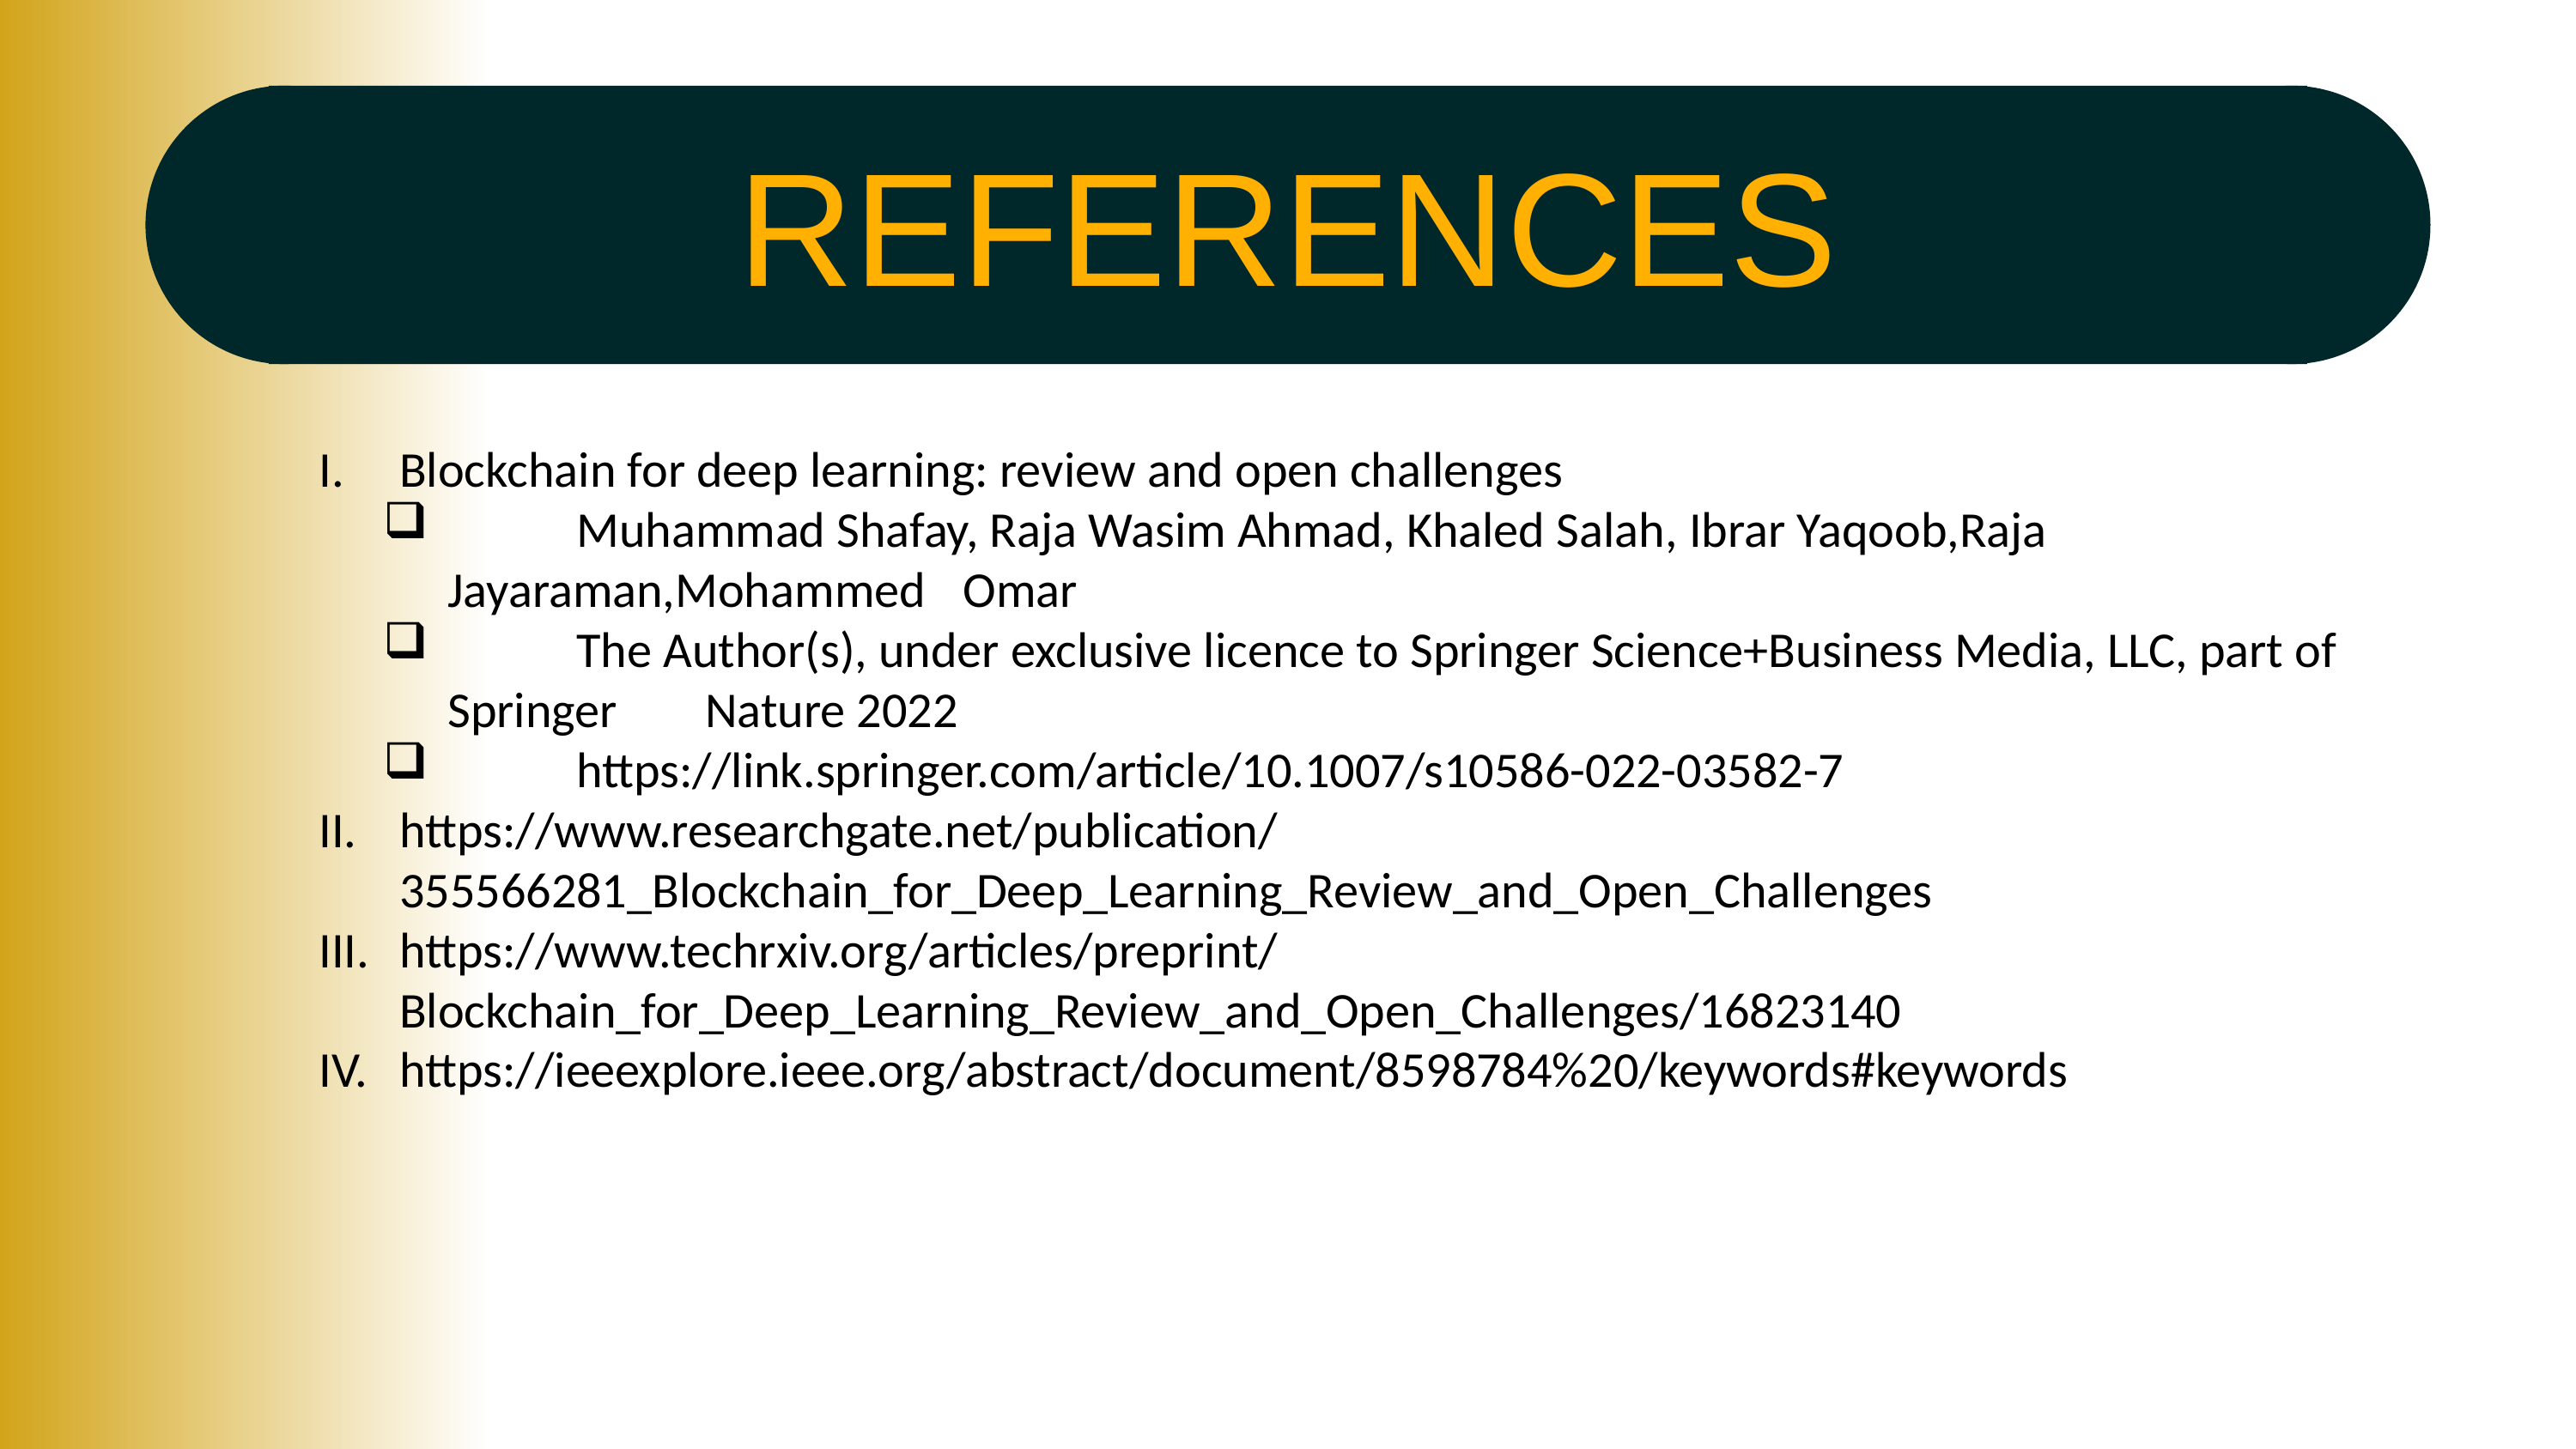

REFERENCES

Blockchain for deep learning: review and open challenges
	Muhammad Shafay, Raja Wasim Ahmad, Khaled Salah, Ibrar Yaqoob,Raja Jayaraman,Mohammed 	Omar
	The Author(s), under exclusive licence to Springer Science+Business Media, LLC, part of Springer 	Nature 2022
	https://link.springer.com/article/10.1007/s10586-022-03582-7
https://www.researchgate.net/publication/355566281_Blockchain_for_Deep_Learning_Review_and_Open_Challenges
https://www.techrxiv.org/articles/preprint/Blockchain_for_Deep_Learning_Review_and_Open_Challenges/16823140
https://ieeexplore.ieee.org/abstract/document/8598784%20/keywords#keywords